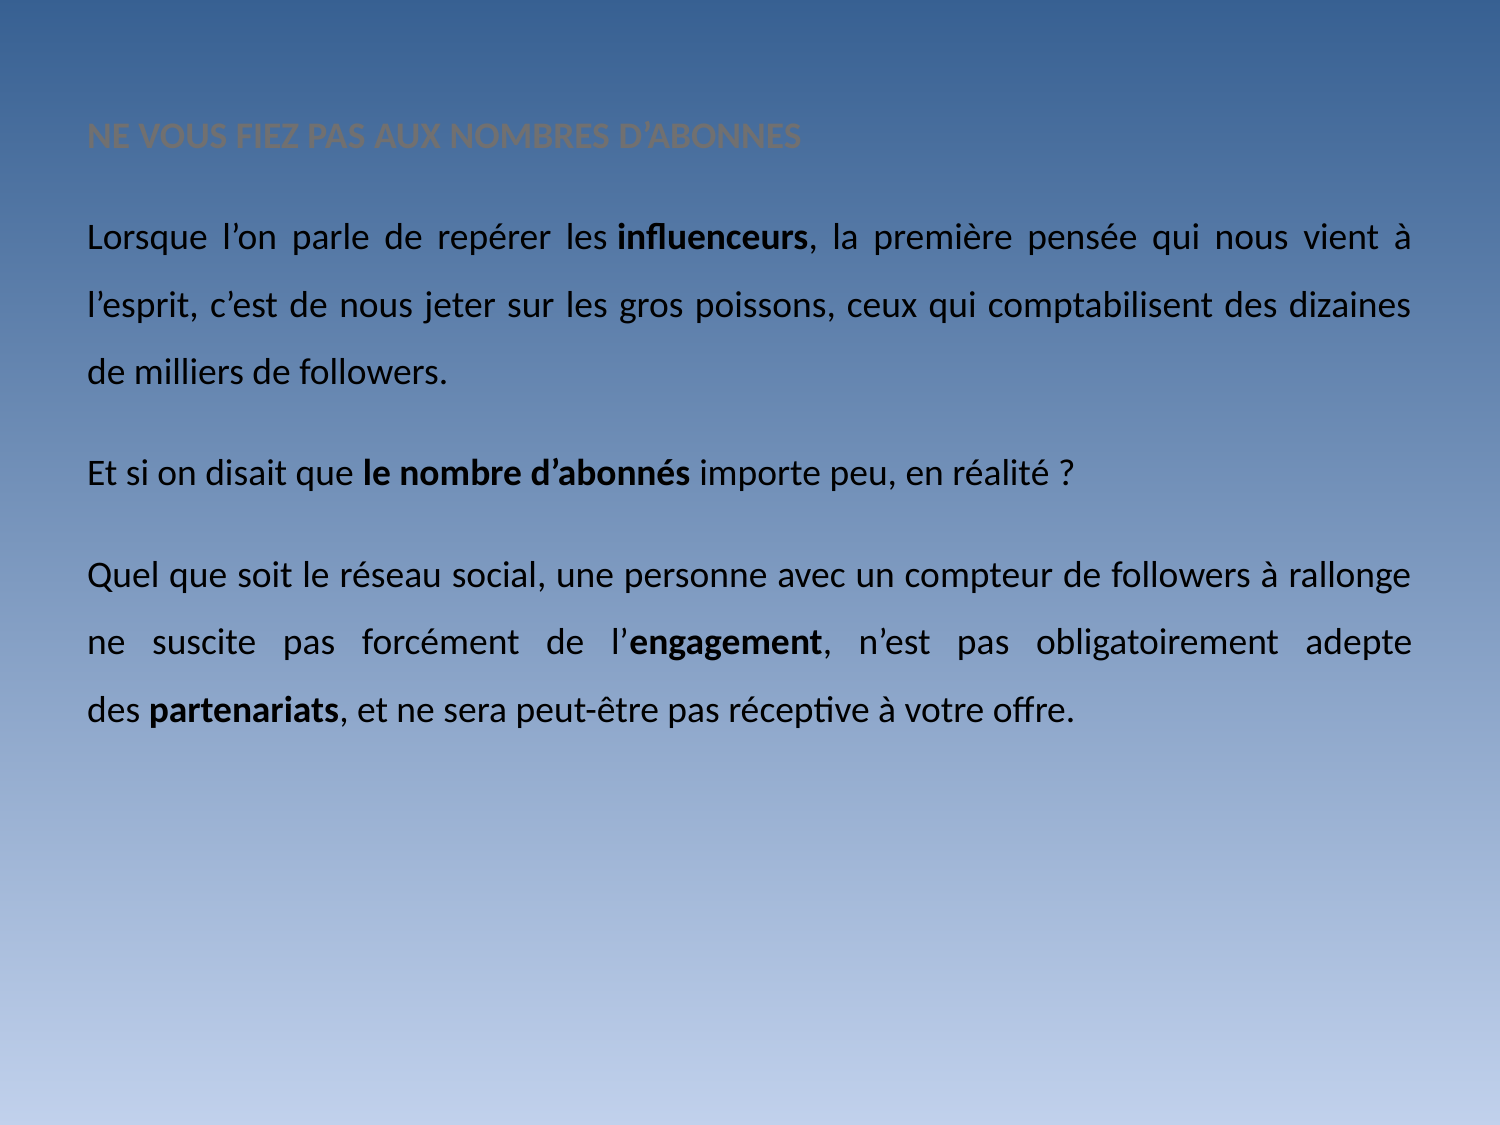

NE VOUS FIEZ PAS AUX NOMBRES D’ABONNES

Lorsque l’on parle de repérer les influenceurs, la première pensée qui nous vient à l’esprit, c’est de nous jeter sur les gros poissons, ceux qui comptabilisent des dizaines de milliers de followers.

Et si on disait que le nombre d’abonnés importe peu, en réalité ?

Quel que soit le réseau social, une personne avec un compteur de followers à rallonge ne suscite pas forcément de l’engagement, n’est pas obligatoirement adepte des partenariats, et ne sera peut-être pas réceptive à votre offre.